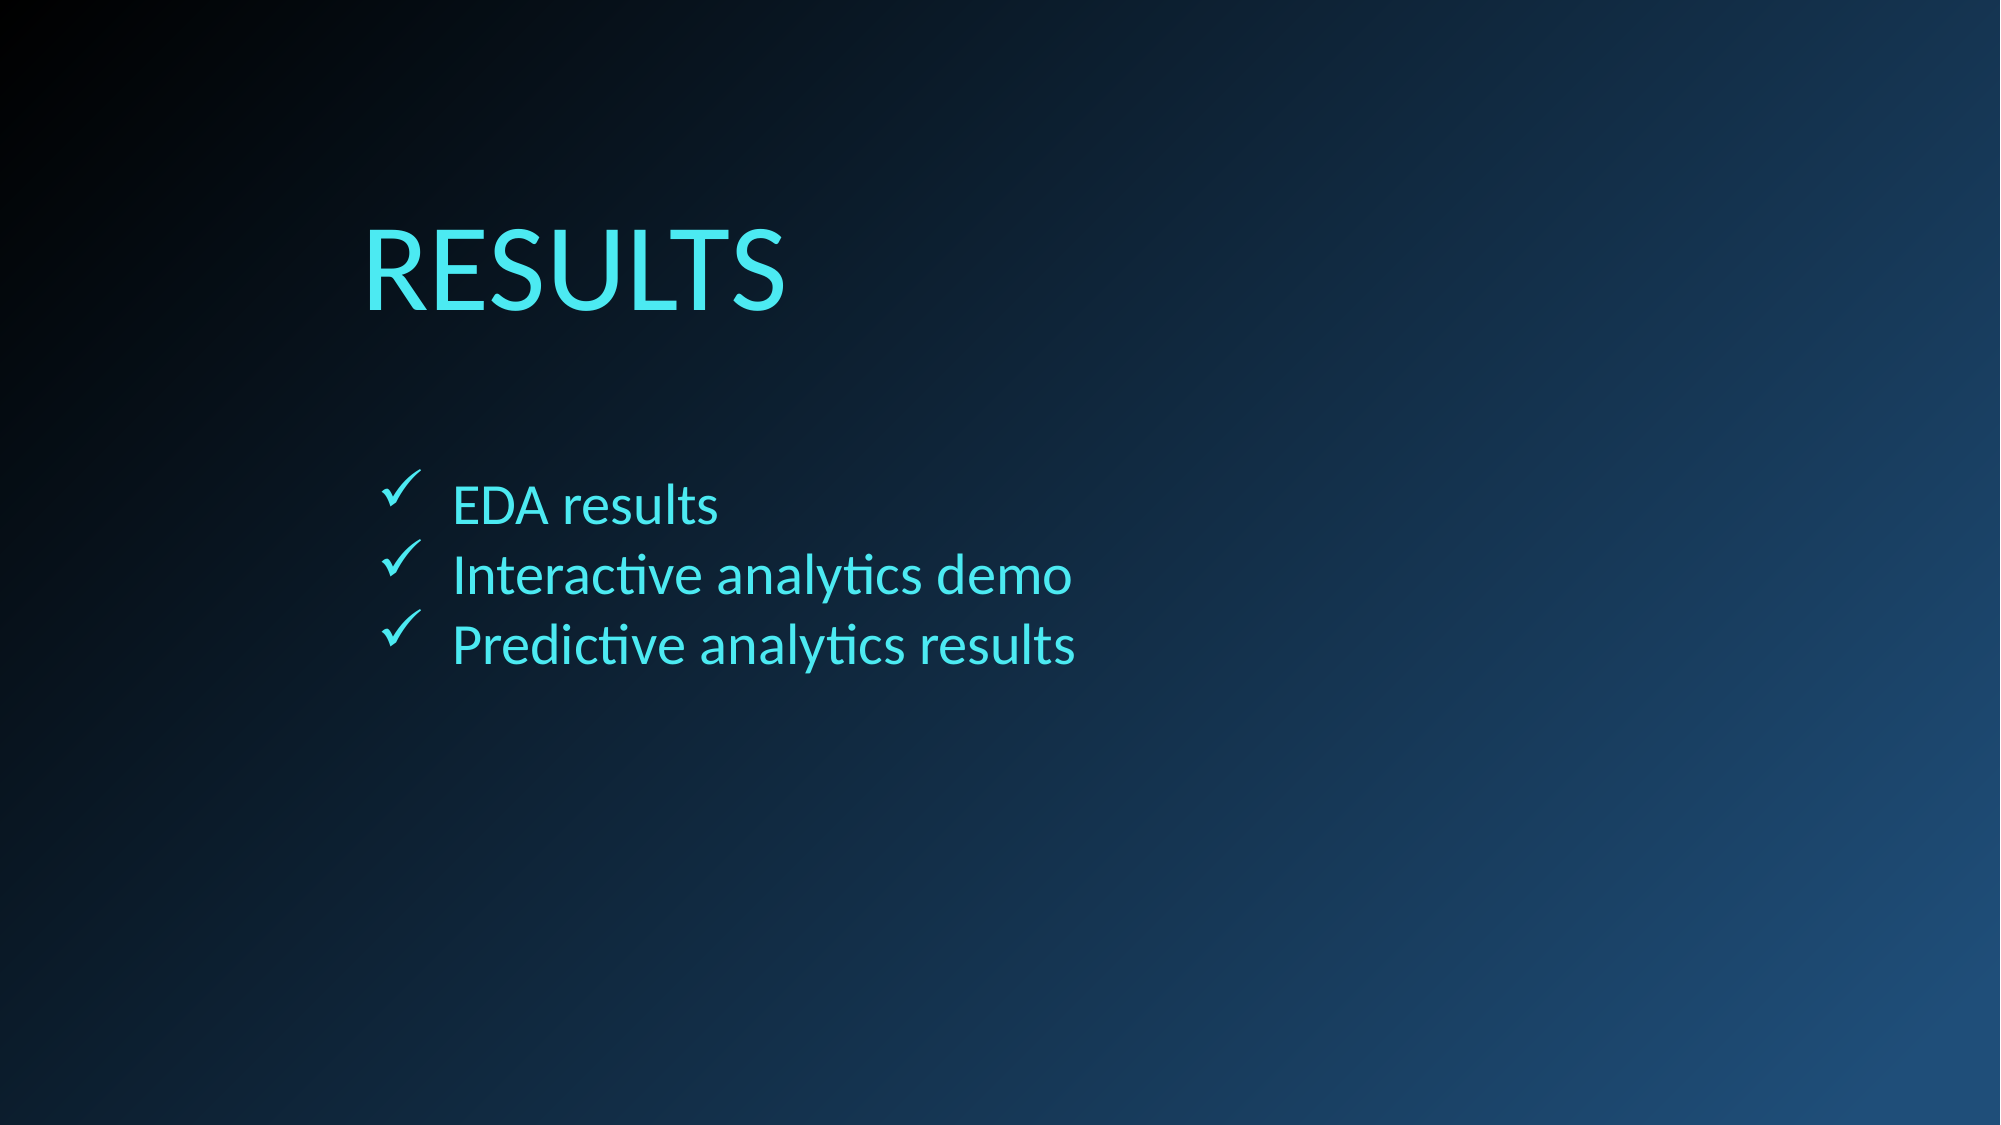

# RESULTS
EDA results
Interactive analytics demo
Predictive analytics results